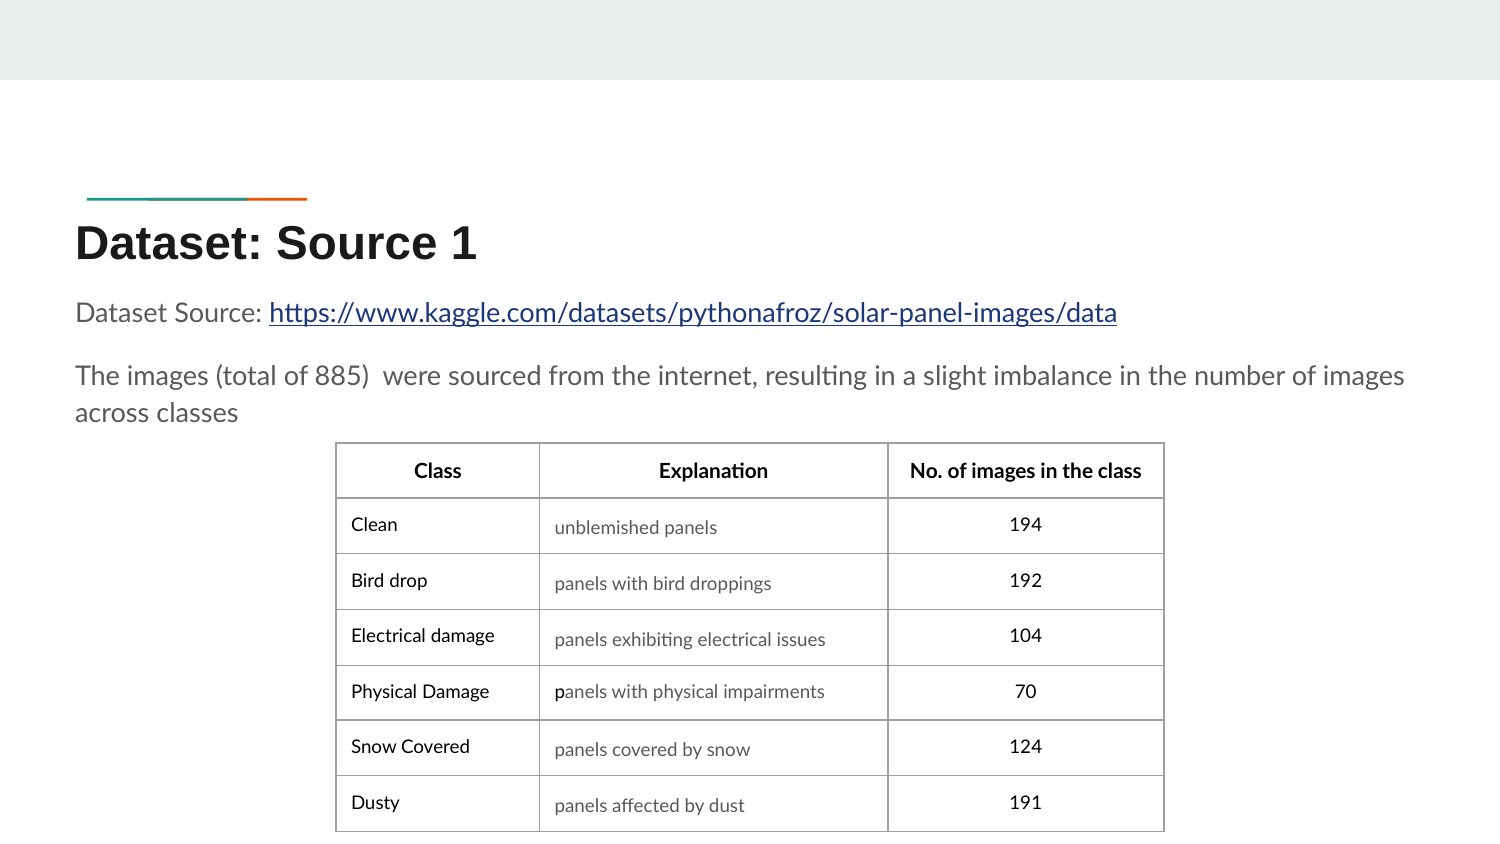

# Dataset: Source 1
Dataset Source: https://www.kaggle.com/datasets/pythonafroz/solar-panel-images/data
The images (total of 885)  were sourced from the internet, resulting in a slight imbalance in the number of images across classes
| Class | Explanation | No. of images in the class |
| --- | --- | --- |
| Clean | unblemished panels | 194 |
| Bird drop | panels with bird droppings | 192 |
| Electrical damage | panels exhibiting electrical issues | 104 |
| Physical Damage | panels with physical impairments | 70 |
| Snow Covered | panels covered by snow | 124 |
| Dusty | panels affected by dust | 191 |